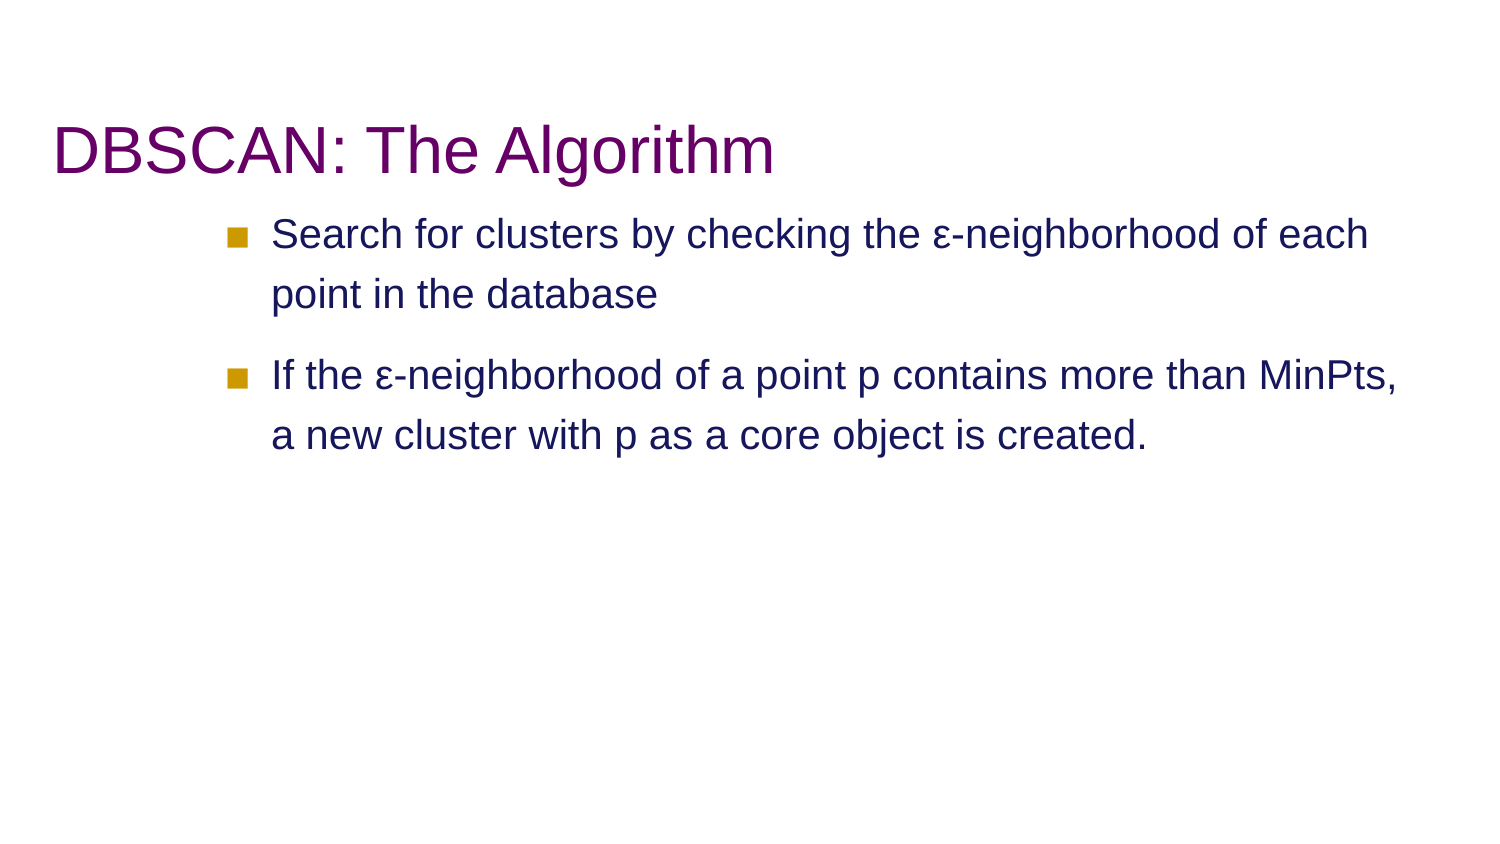

# DBSCAN: The Algorithm
Search for clusters by checking the ε-neighborhood of each point in the database
If the ε-neighborhood of a point p contains more than MinPts, a new cluster with p as a core object is created.